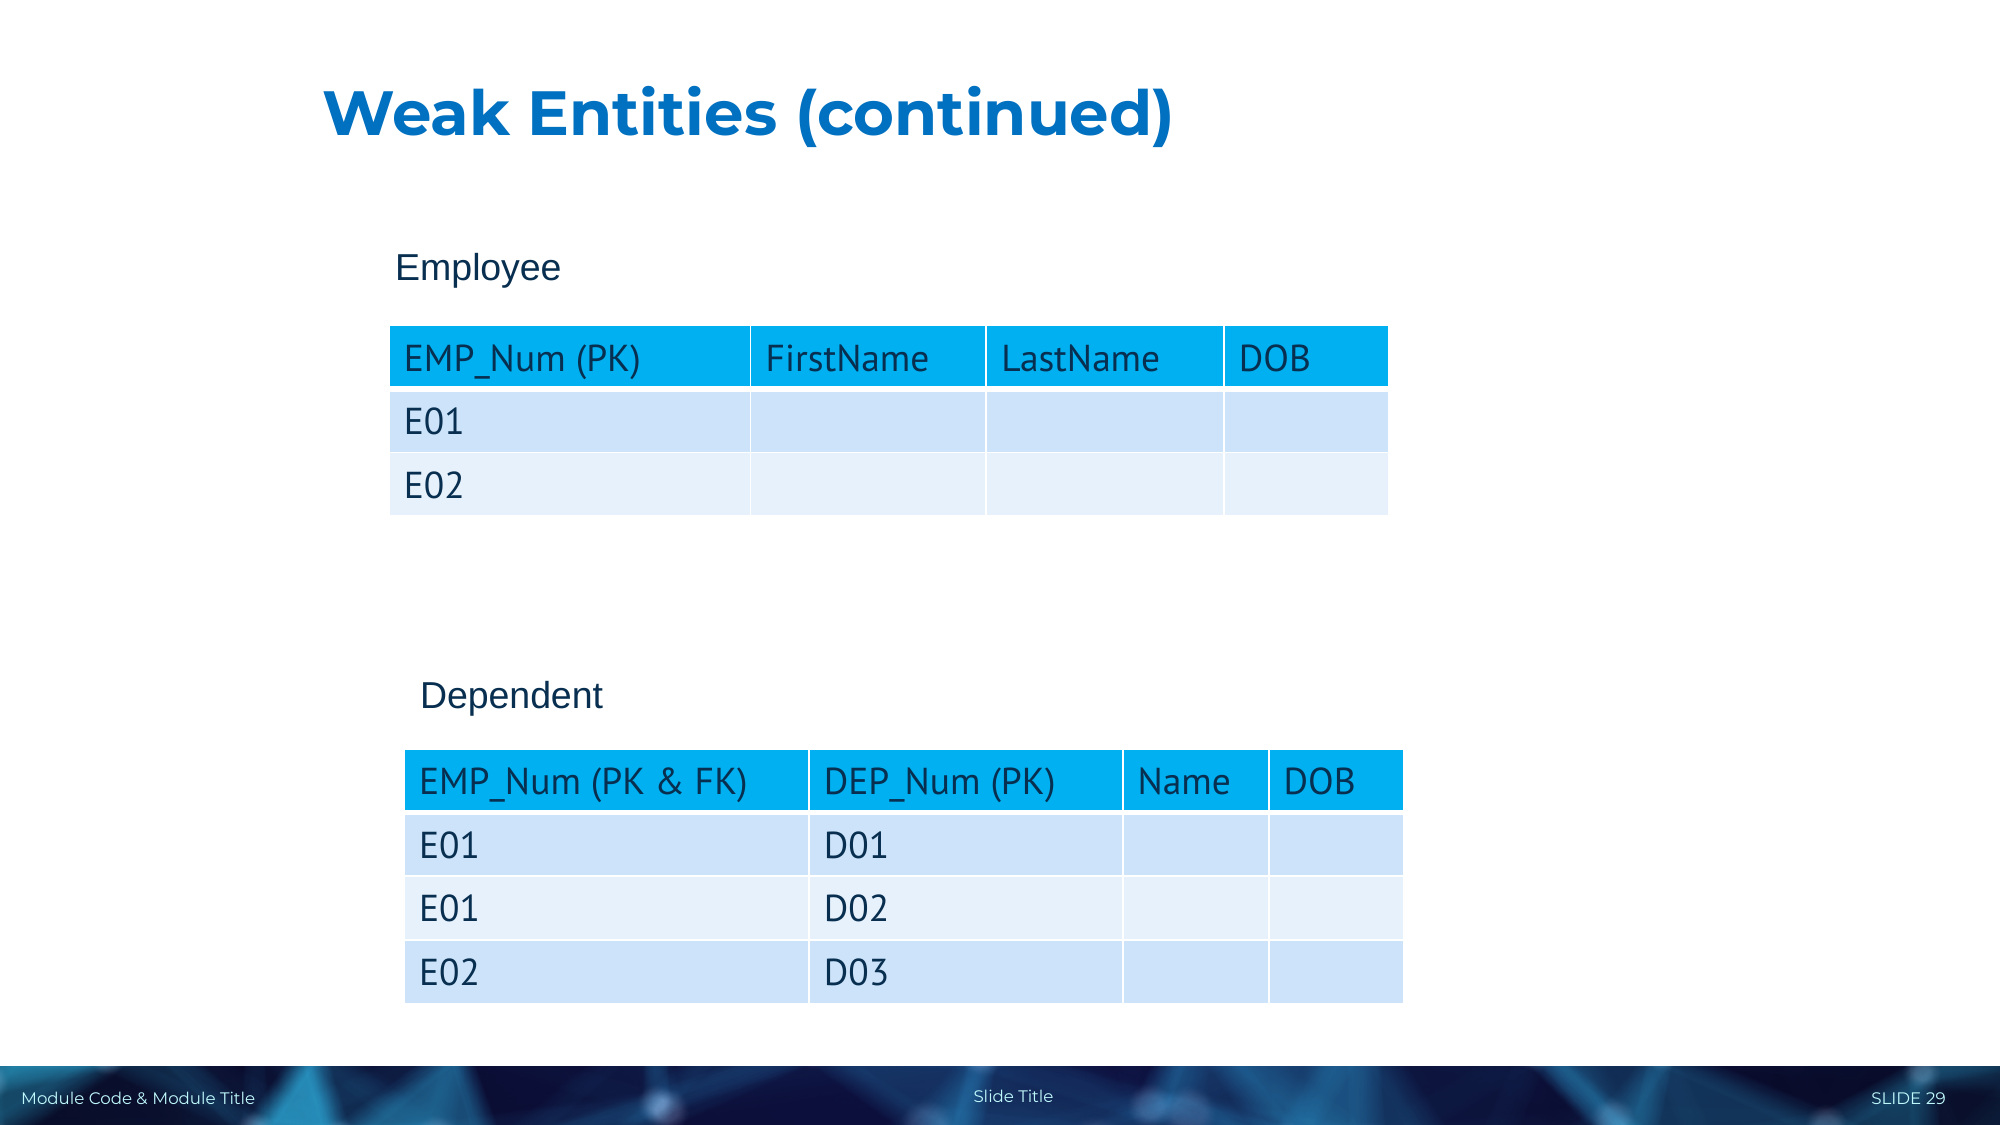

# Weak Entities (continued)
Employee
| EMP\_Num (PK) | FirstName | LastName | DOB |
| --- | --- | --- | --- |
| E01 |  |  |  |
| E02 |  |  |  |
Dependent
| EMP\_Num (PK & FK) | DEP\_Num (PK) | Name | DOB |
| --- | --- | --- | --- |
| E01 | D01 |  |  |
| E01 | D02 |  |  |
| E02 | D03 |  |  |